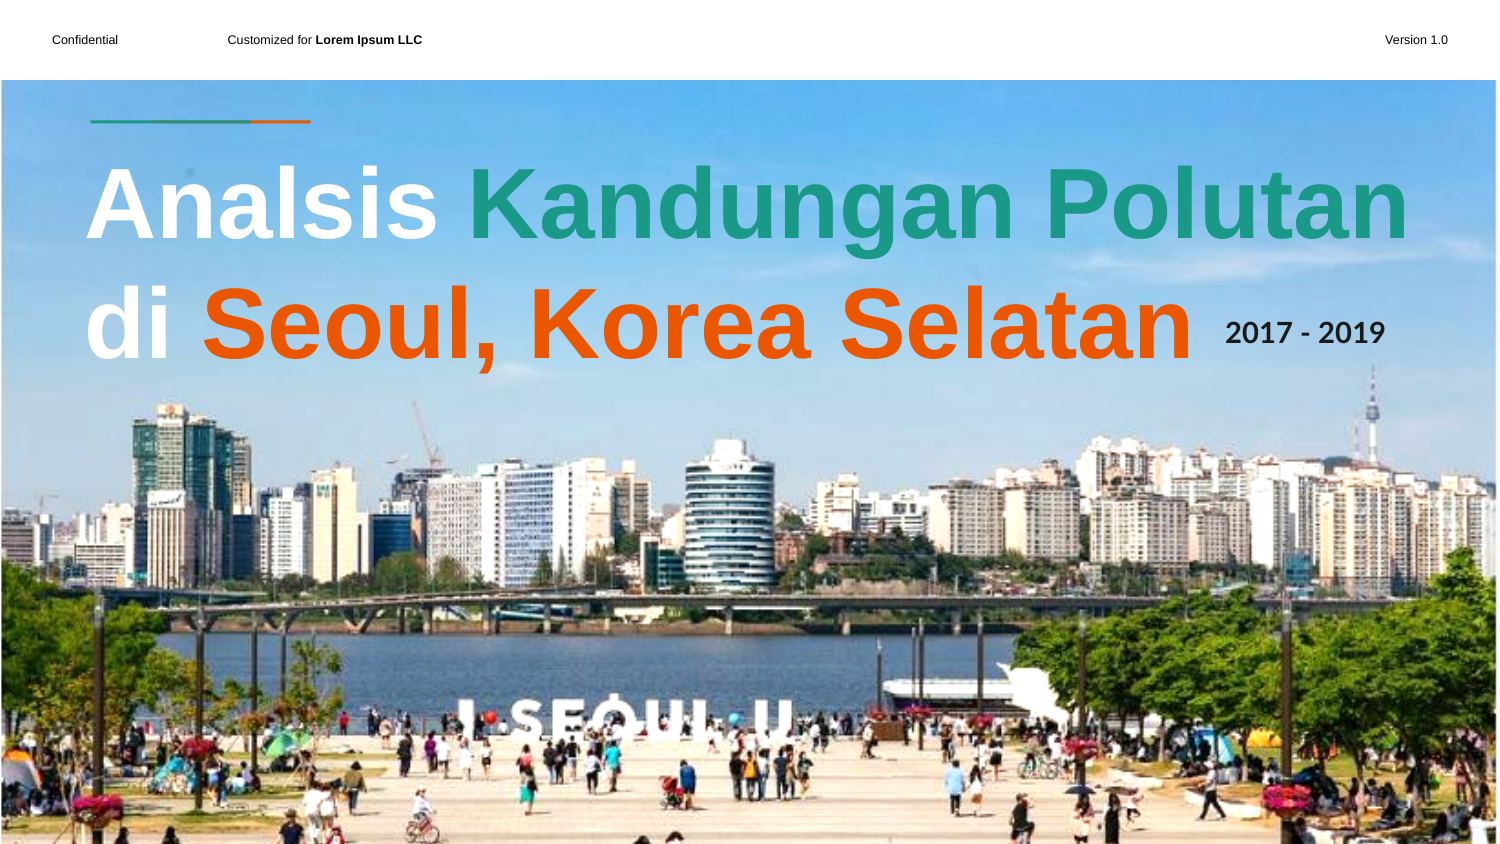

# Analsis Kandungan Polutan di Seoul, Korea Selatan
2017 - 2019